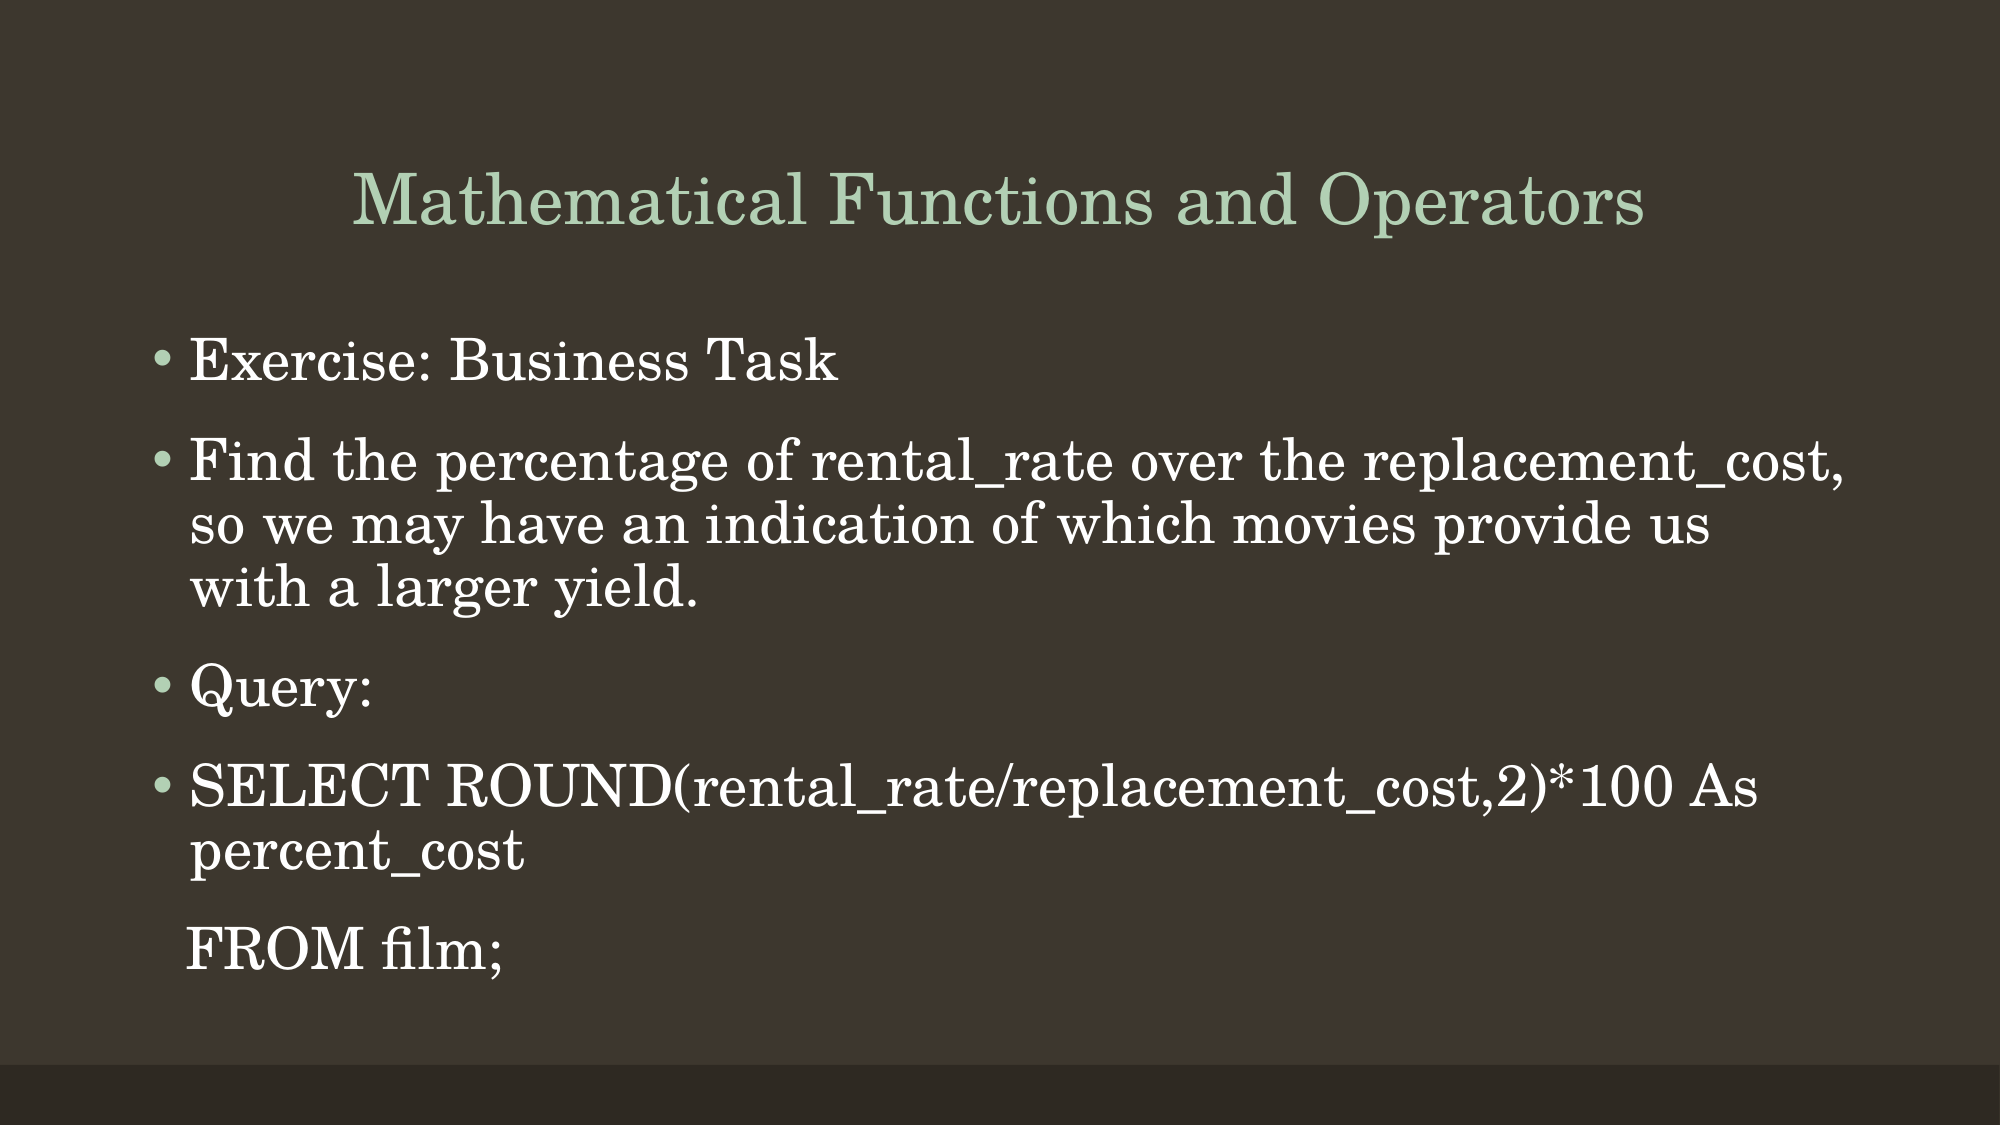

# Mathematical Functions and Operators
Exercise: Business Task
Find the percentage of rental_rate over the replacement_cost, so we may have an indication of which movies provide us with a larger yield.
Query:
SELECT ROUND(rental_rate/replacement_cost,2)*100 As percent_cost
  FROM film;